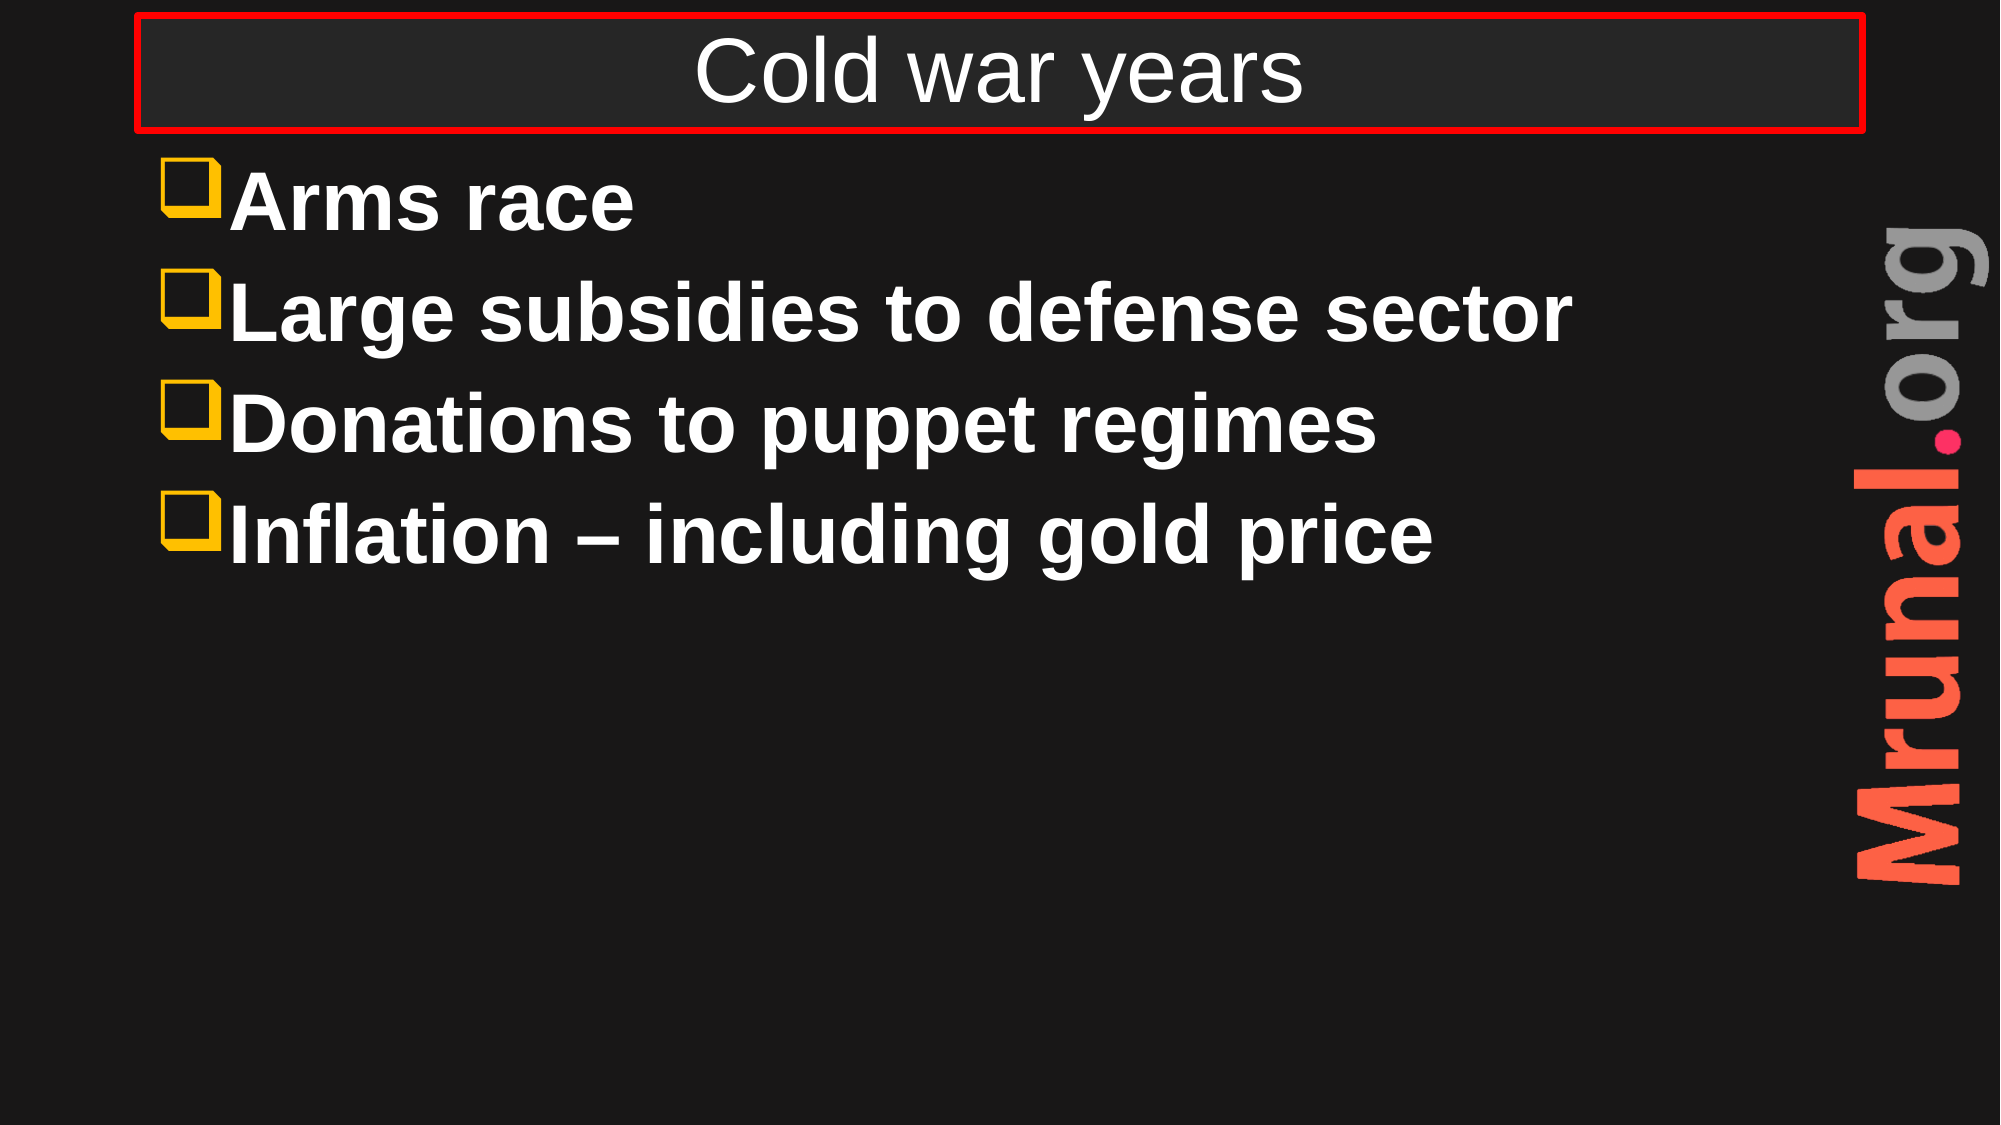

# Cold war years
Arms race
Large subsidies to defense sector
Donations to puppet regimes
Inflation – including gold price